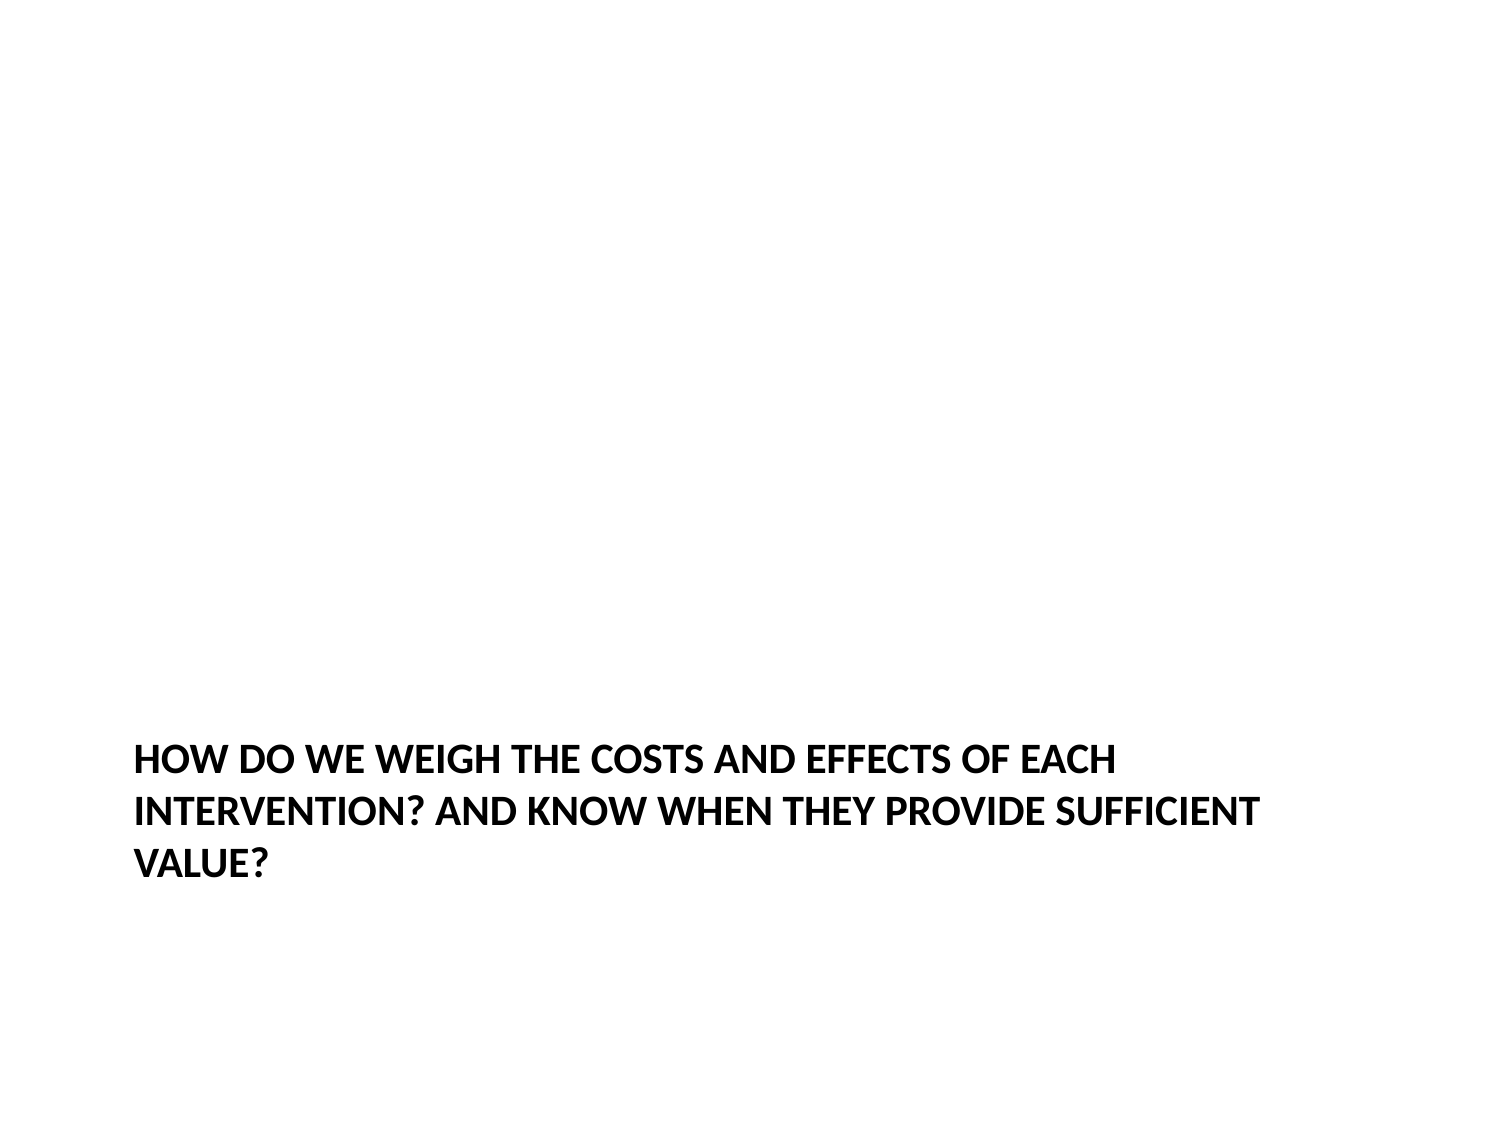

# How do we weigh the costs and effects of each intervention? And know when theY provide sufficient value?